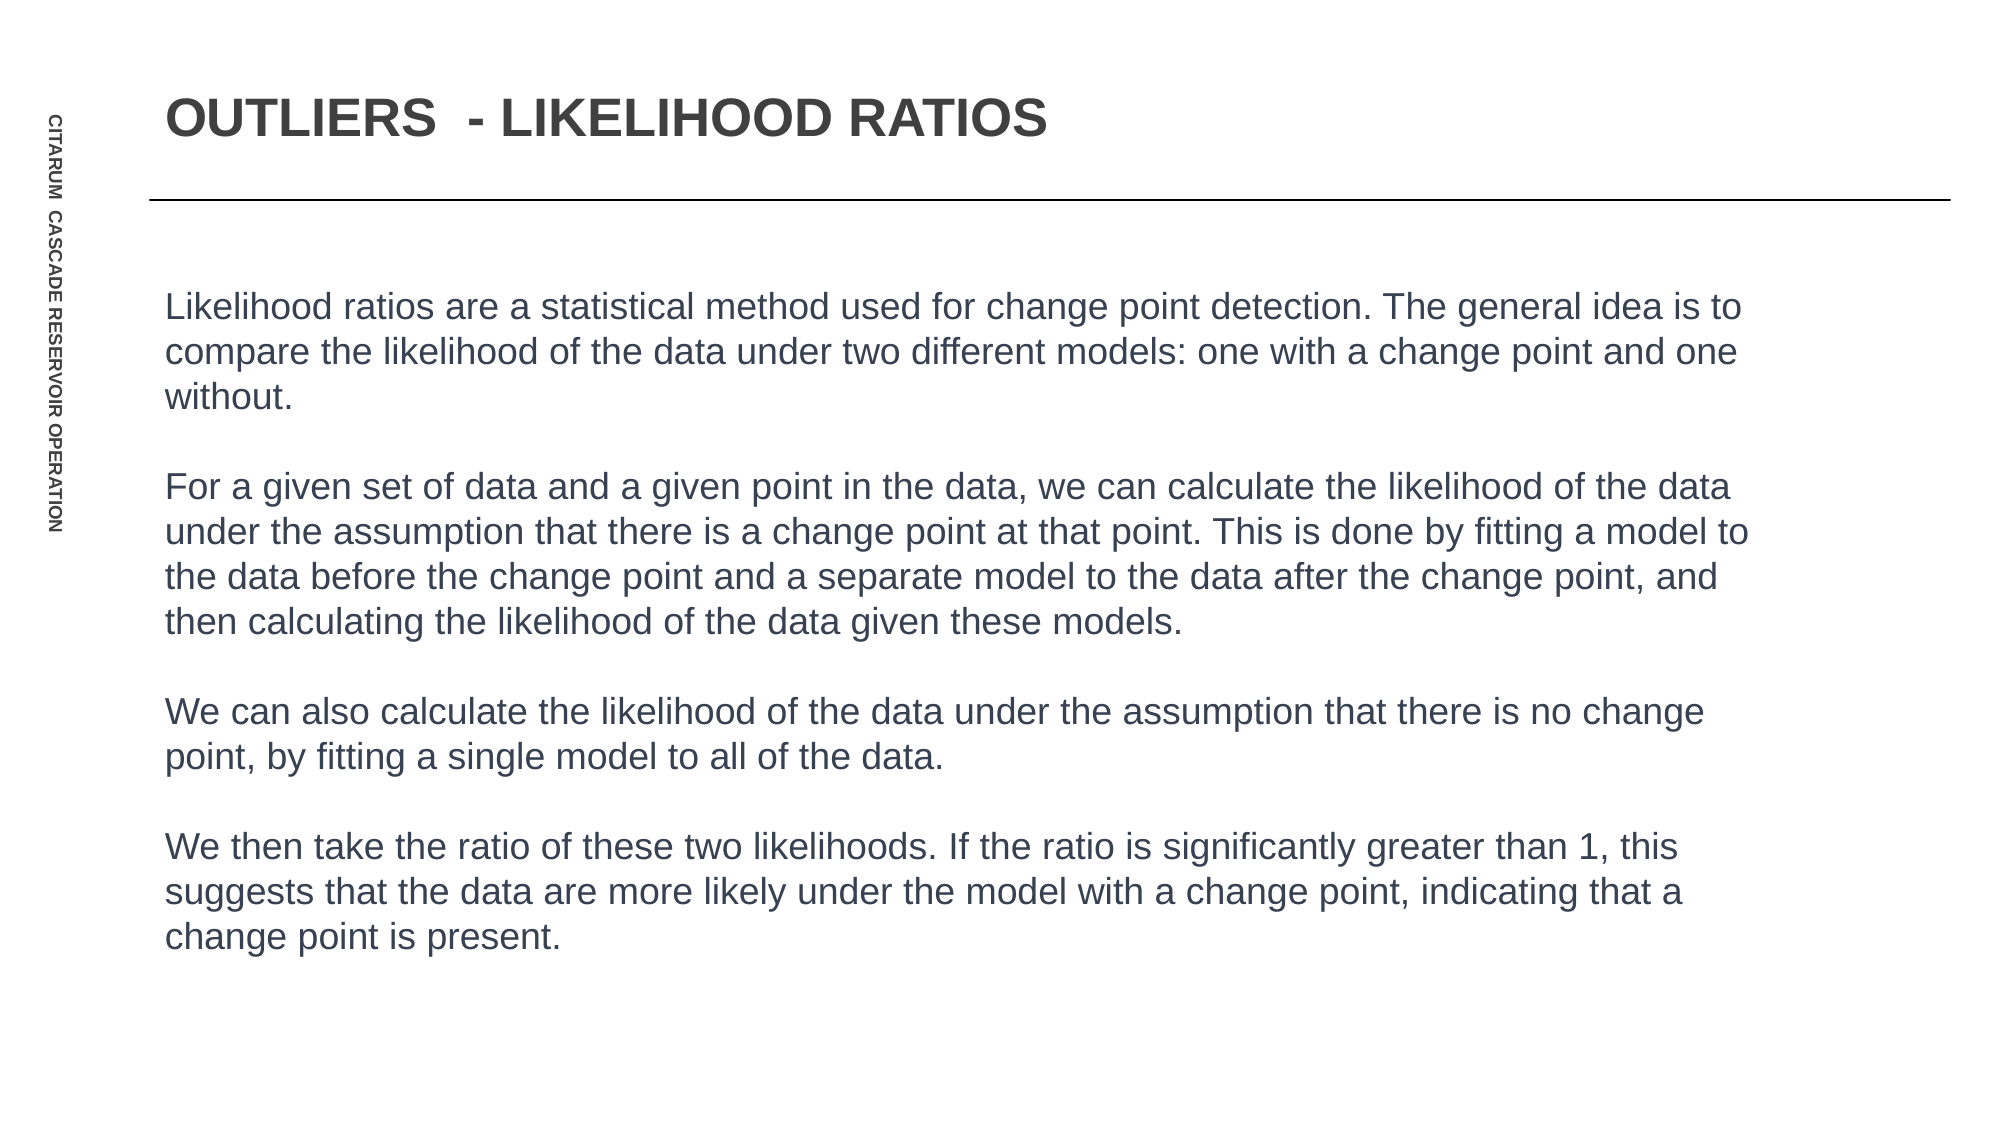

# OUTLIERS  - LIKELIHOOD RATIOS
Likelihood ratios are a statistical method used for change point detection. The general idea is to compare the likelihood of the data under two different models: one with a change point and one without.

For a given set of data and a given point in the data, we can calculate the likelihood of the data under the assumption that there is a change point at that point. This is done by fitting a model to the data before the change point and a separate model to the data after the change point, and then calculating the likelihood of the data given these models.

We can also calculate the likelihood of the data under the assumption that there is no change point, by fitting a single model to all of the data.

We then take the ratio of these two likelihoods. If the ratio is significantly greater than 1, this suggests that the data are more likely under the model with a change point, indicating that a change point is present.

Citarum  Cascade Reservoir Operation
22